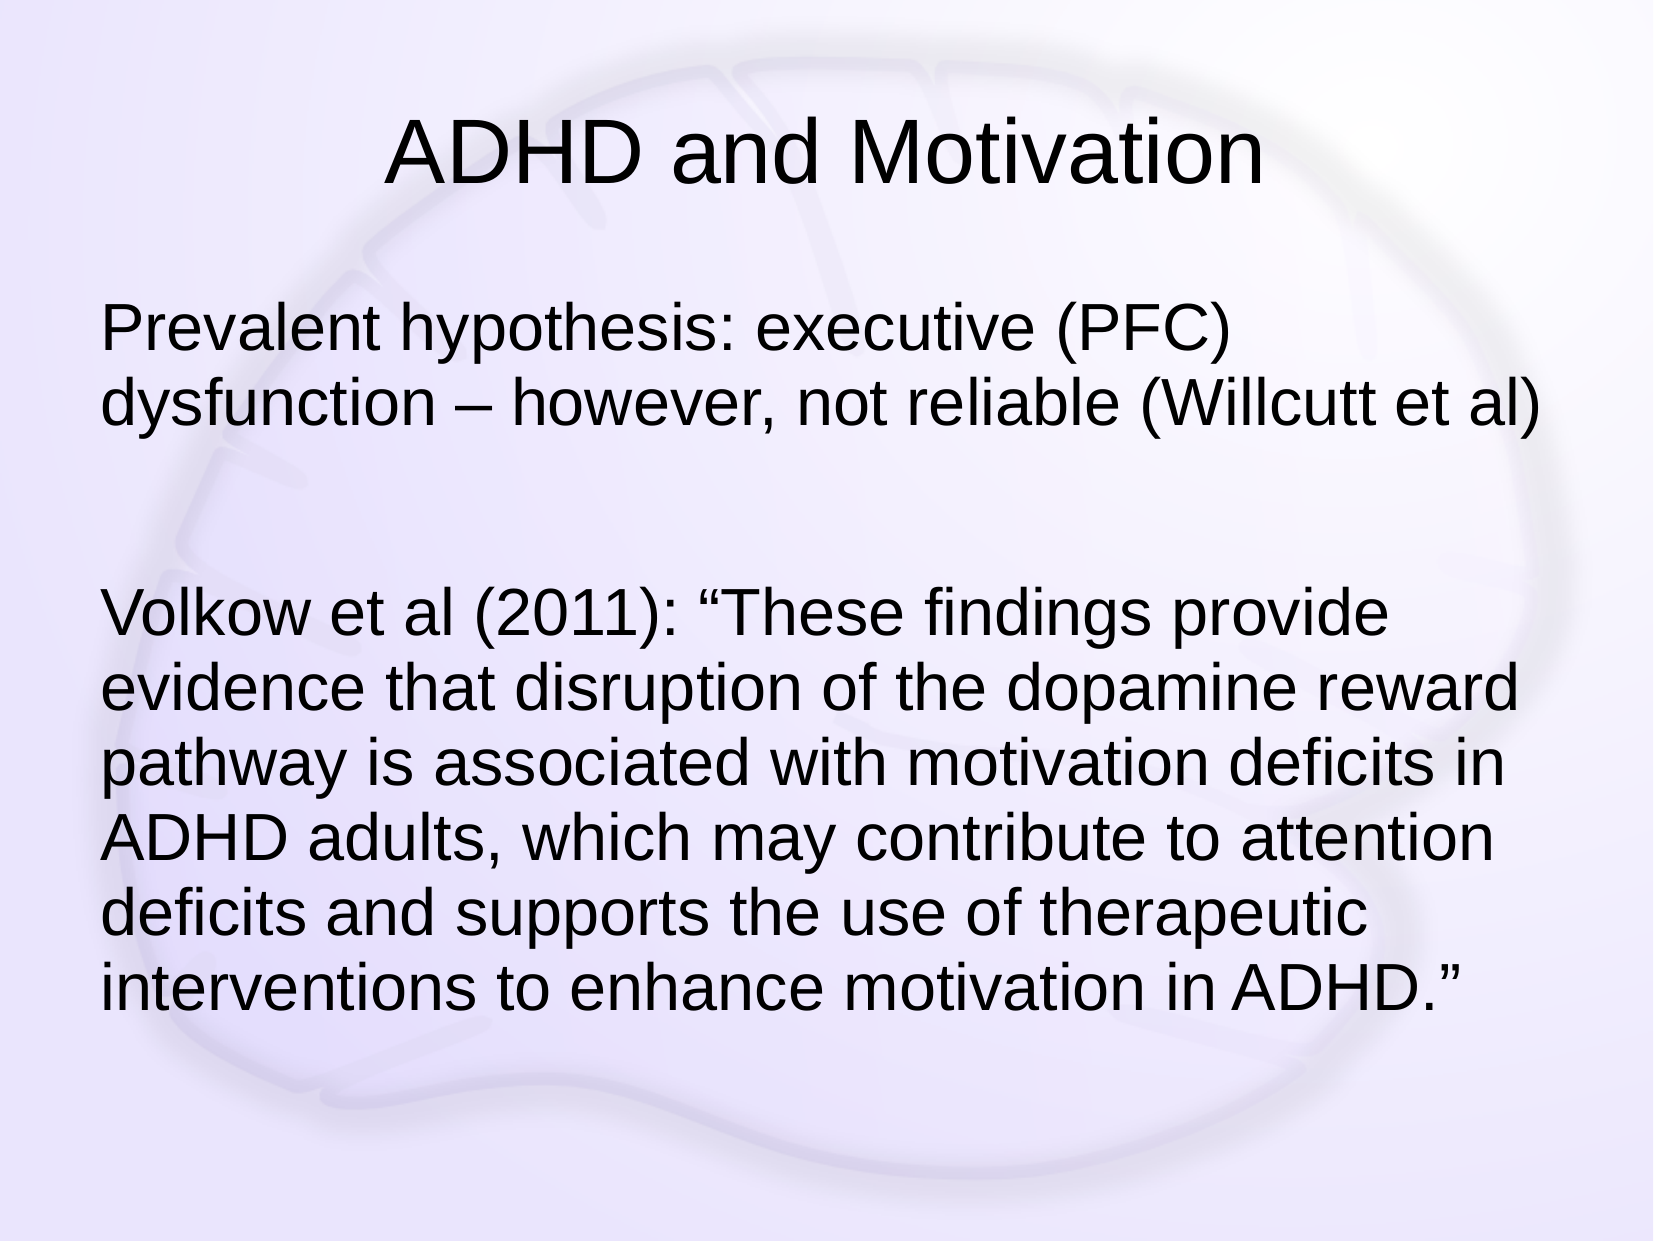

# ADHD and Motivation
Prevalent hypothesis: executive (PFC) dysfunction – however, not reliable (Willcutt et al)

Volkow et al (2011): “These findings provide evidence that disruption of the dopamine reward pathway is associated with motivation deficits in ADHD adults, which may contribute to attention deficits and supports the use of therapeutic interventions to enhance motivation in ADHD.”